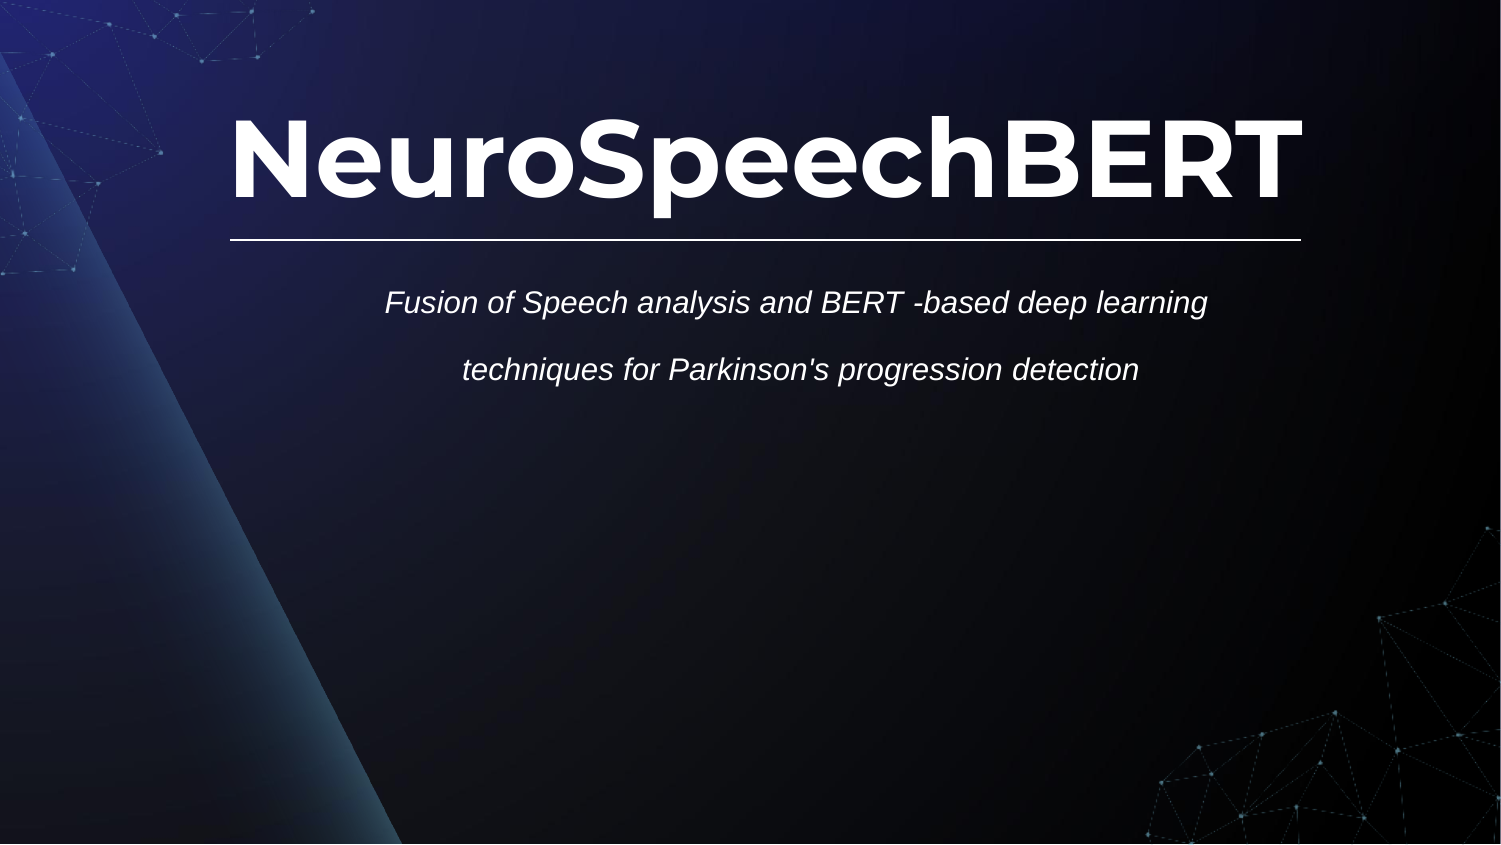

# NeuroSpeechBERT
Fusion of Speech analysis and BERT -based deep learning
techniques for Parkinson's progression detection